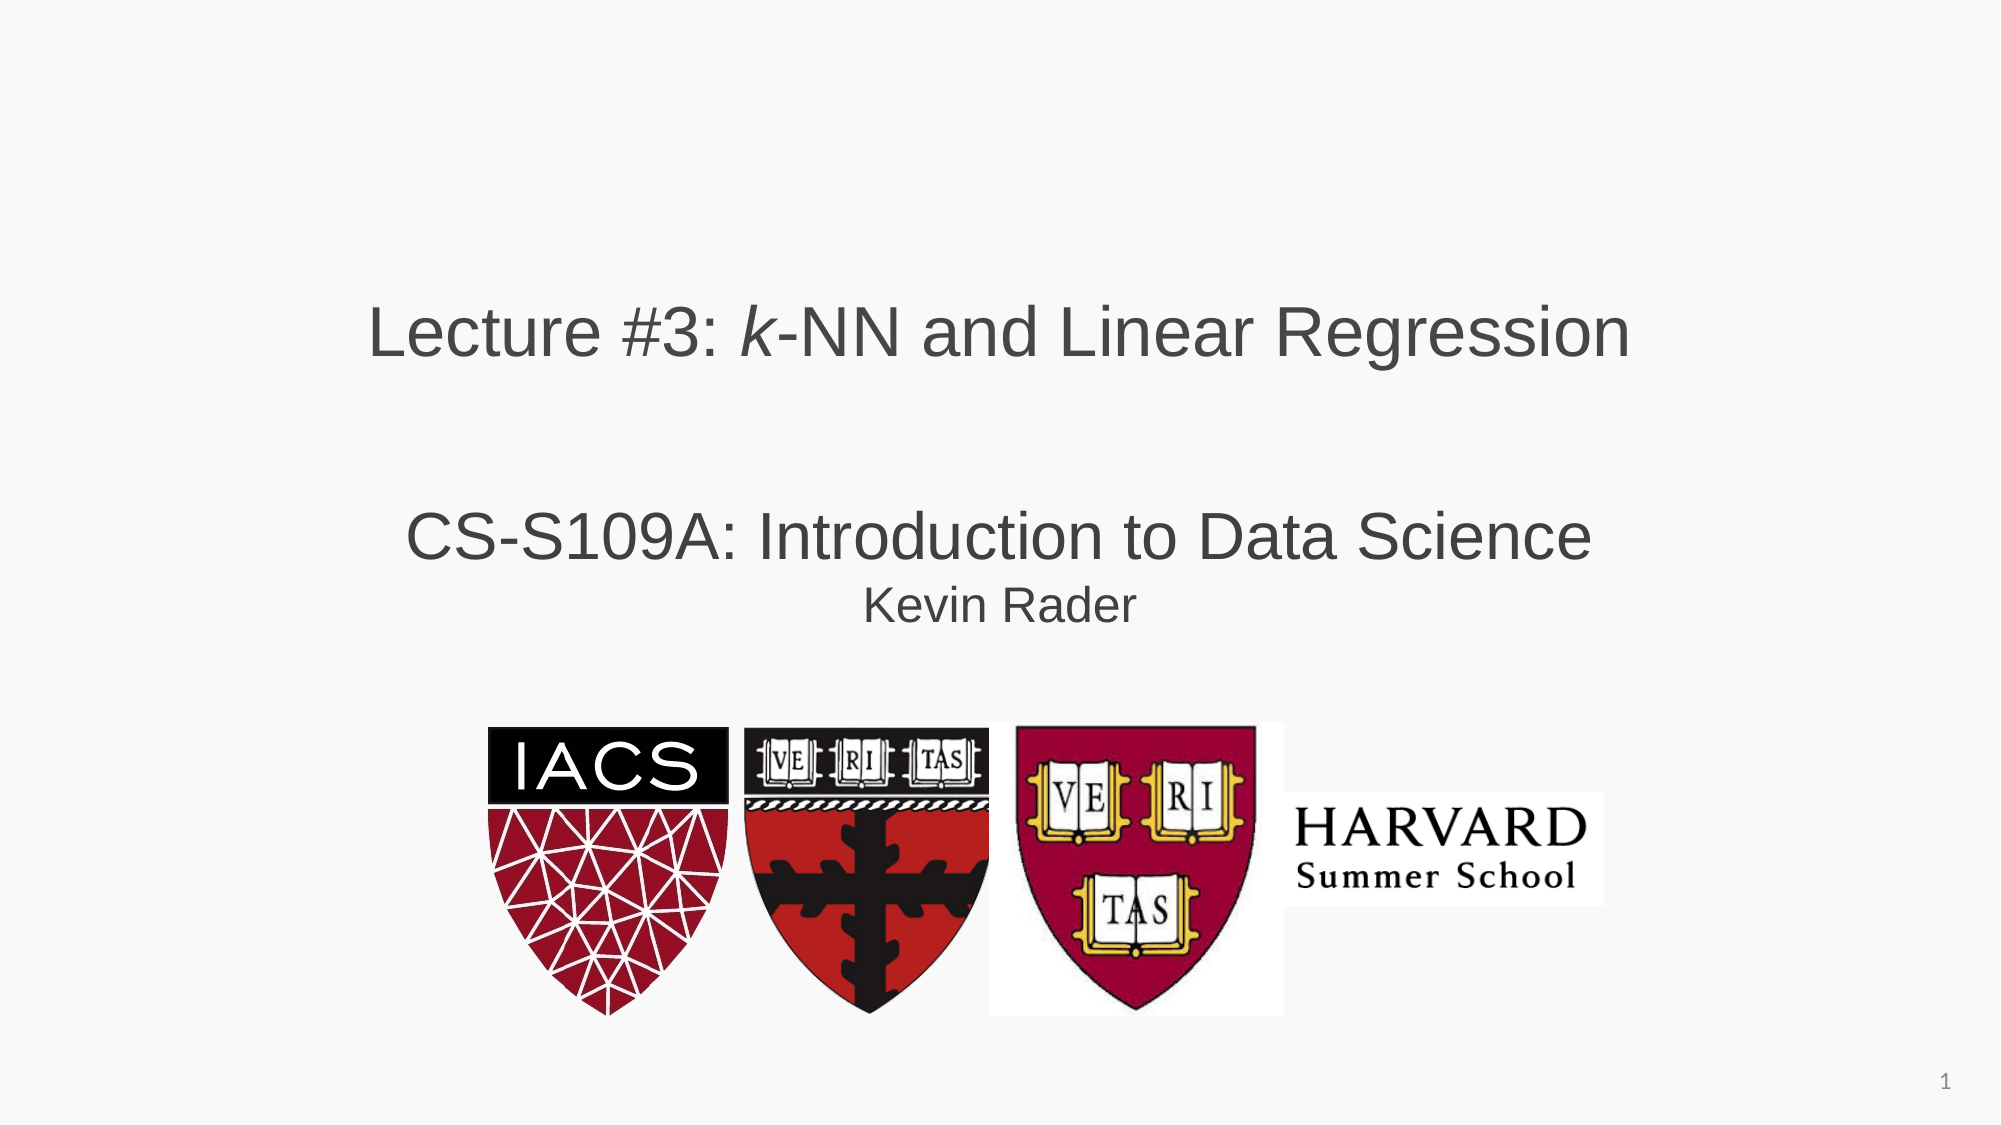

# Lecture #3: k-NN and Linear Regression
1